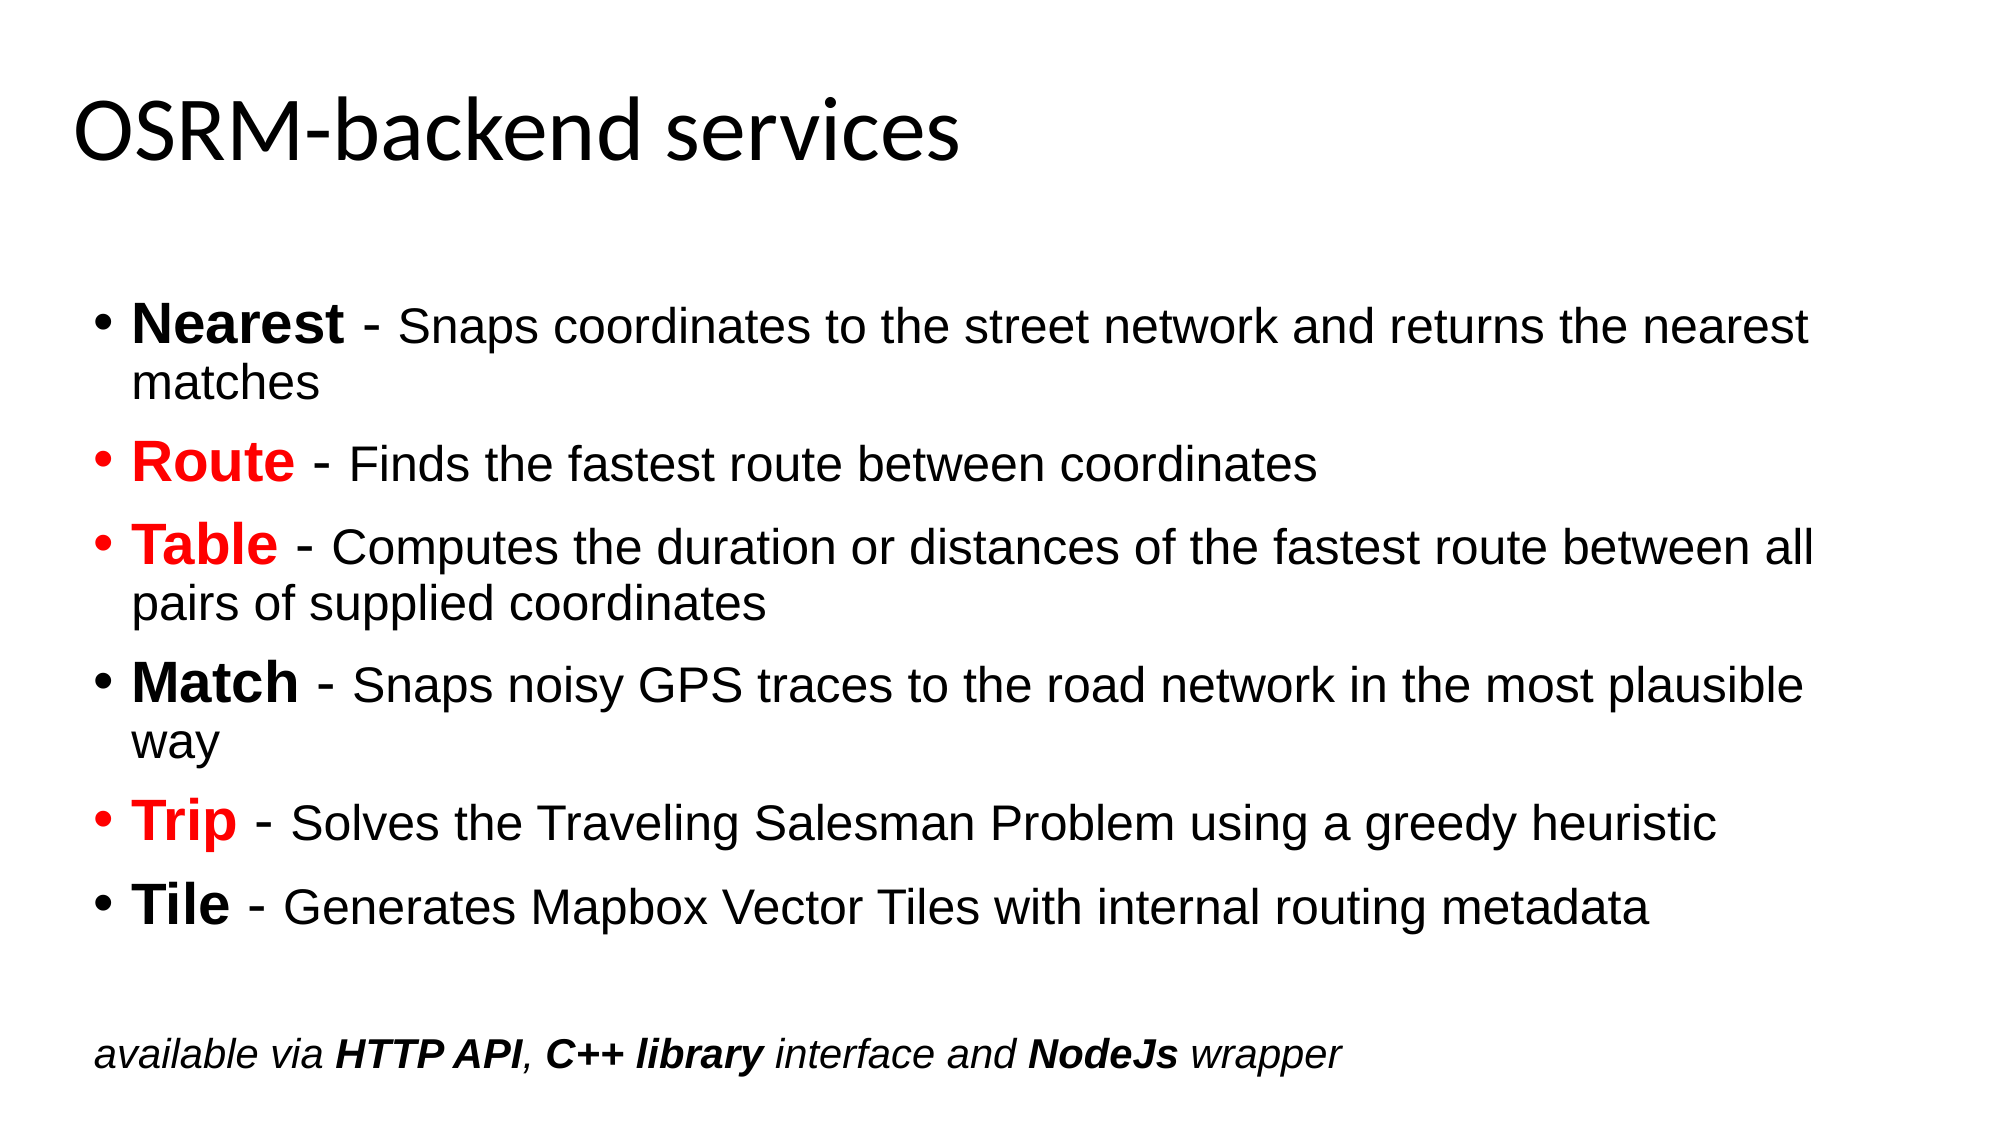

# OSRM-backend services

Nearest - Snaps coordinates to the street network and returns the nearest matches
Route - Finds the fastest route between coordinates
Table - Computes the duration or distances of the fastest route between all pairs of supplied coordinates
Match - Snaps noisy GPS traces to the road network in the most plausible way
Trip - Solves the Traveling Salesman Problem using a greedy heuristic
Tile - Generates Mapbox Vector Tiles with internal routing metadata

available via HTTP API, C++ library interface and NodeJs wrapper